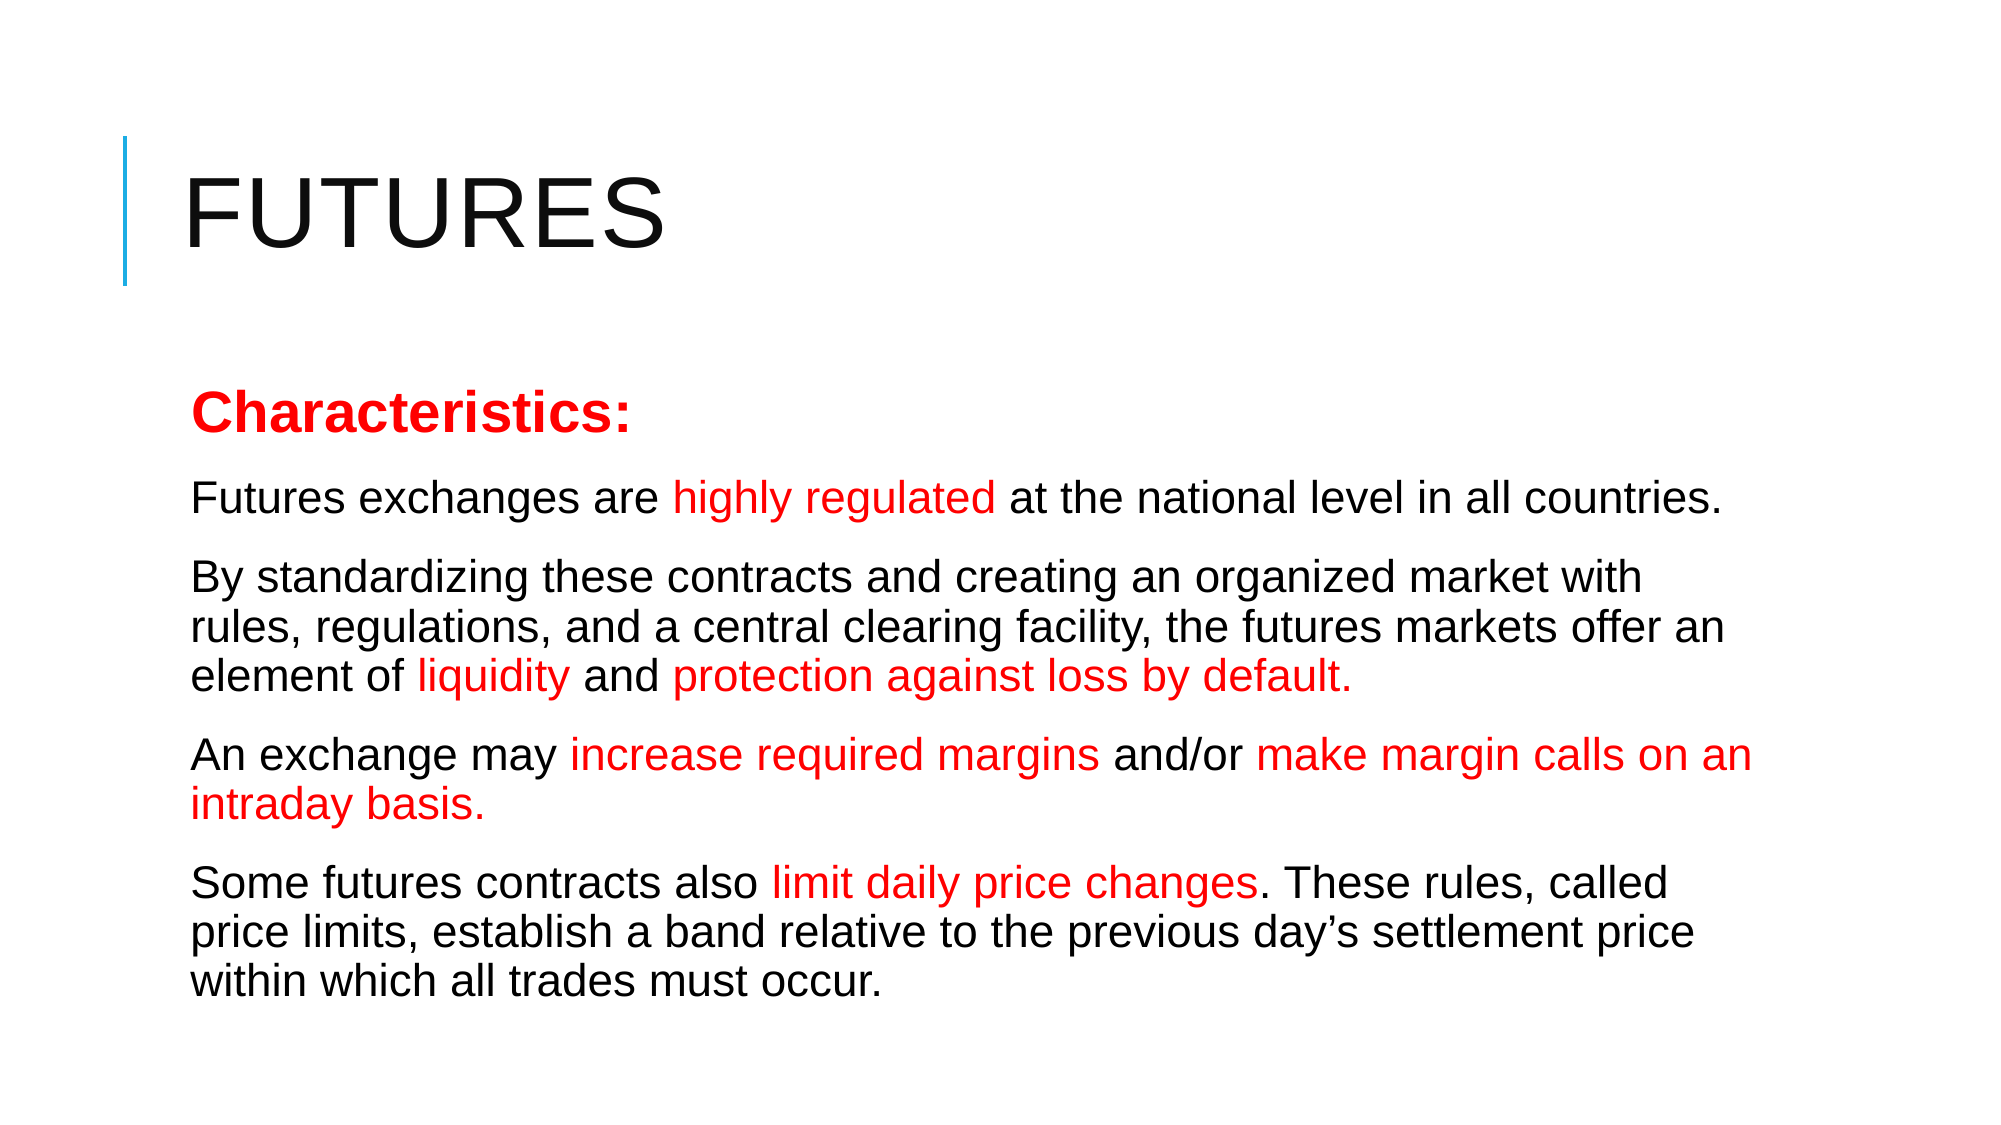

# Futures
Characteristics:
Futures exchanges are highly regulated at the national level in all countries.
By standardizing these contracts and creating an organized market with rules, regulations, and a central clearing facility, the futures markets offer an element of liquidity and protection against loss by default.
An exchange may increase required margins and/or make margin calls on an intraday basis.
Some futures contracts also limit daily price changes. These rules, called price limits, establish a band relative to the previous day’s settlement price within which all trades must occur.